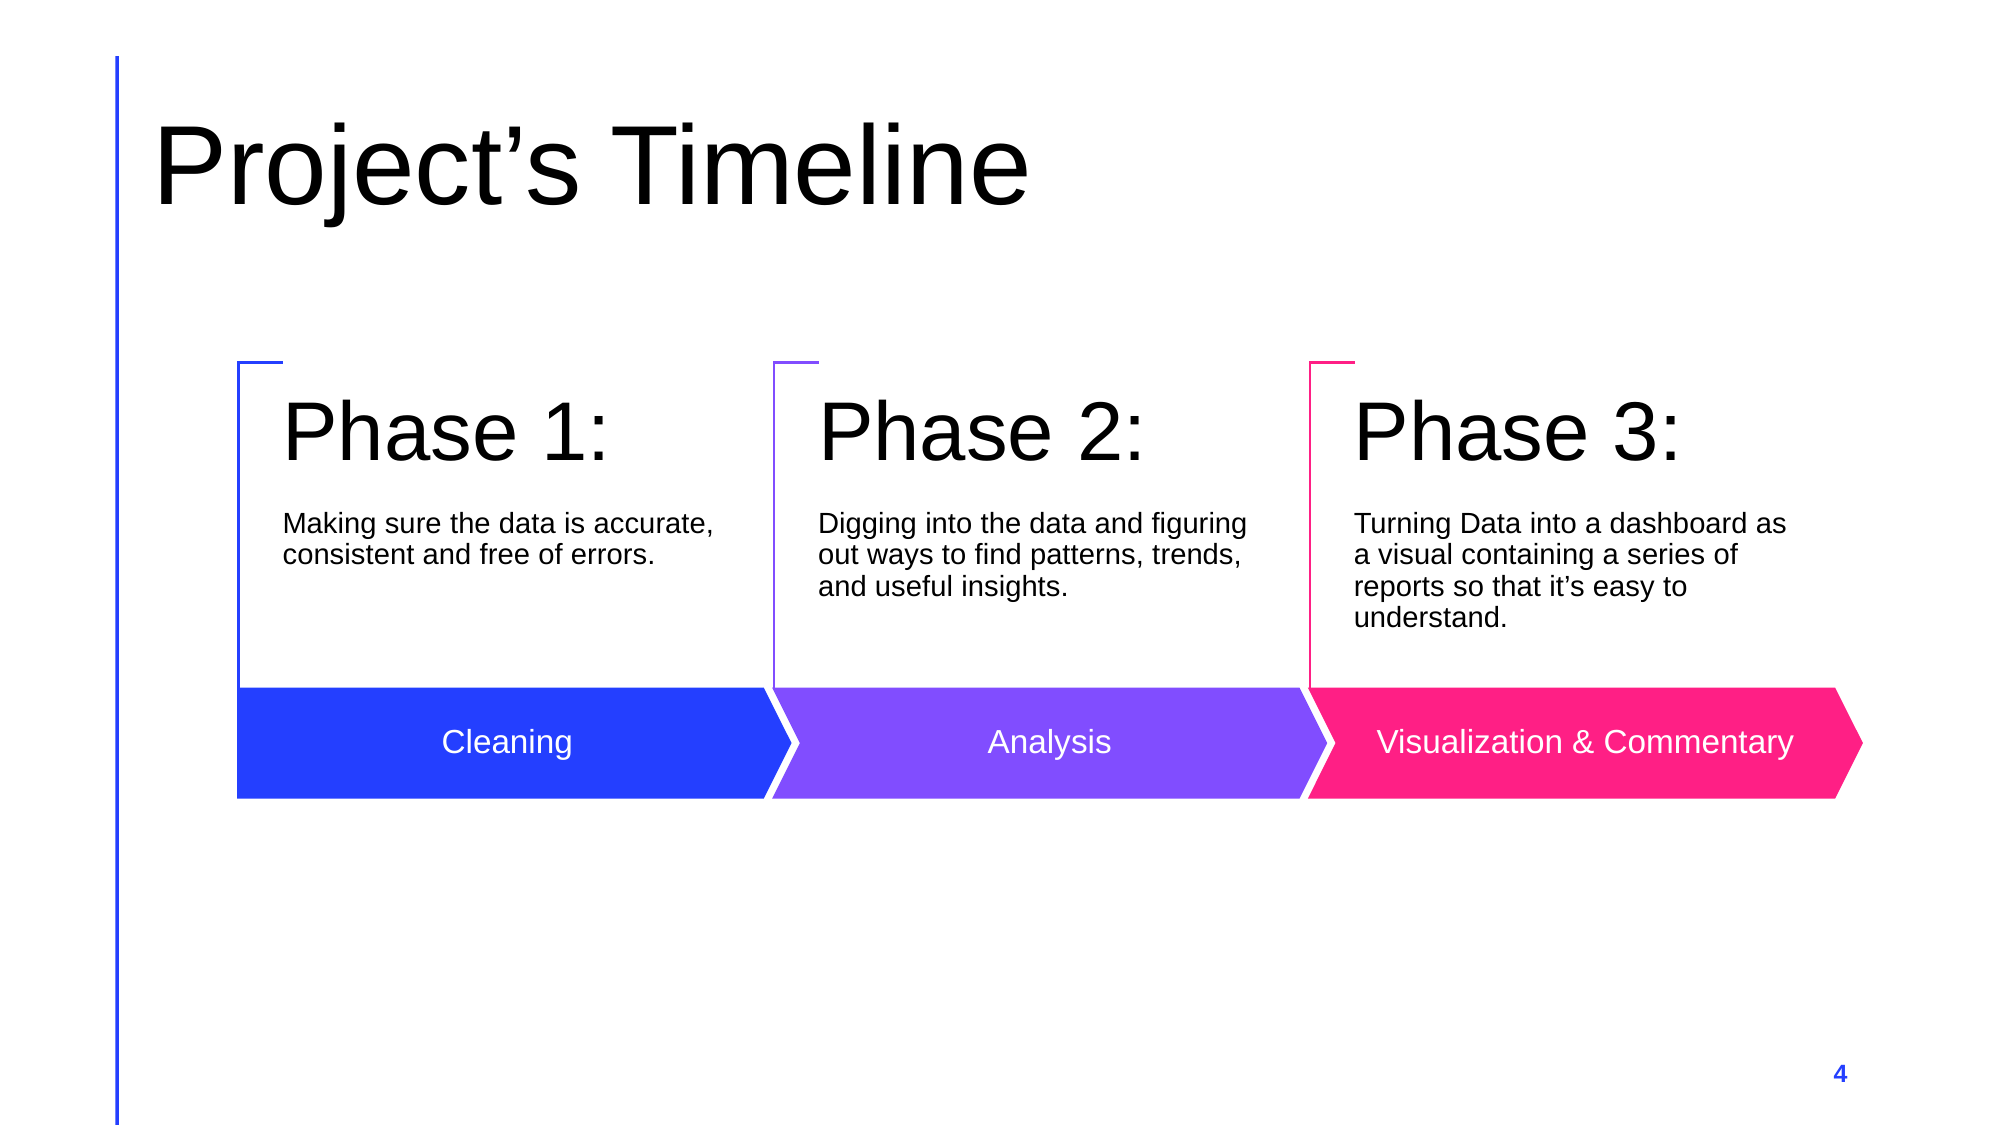

# Project’s Timeline
Cleaning
Phase 1:
Making sure the data is accurate, consistent and free of errors.

Analysis
Phase 2:
Digging into the data and figuring out ways to find patterns, trends, and useful insights.
Visualization & Commentary
Phase 3:
Turning Data into a dashboard as a visual containing a series of reports so that it’s easy to understand.
4